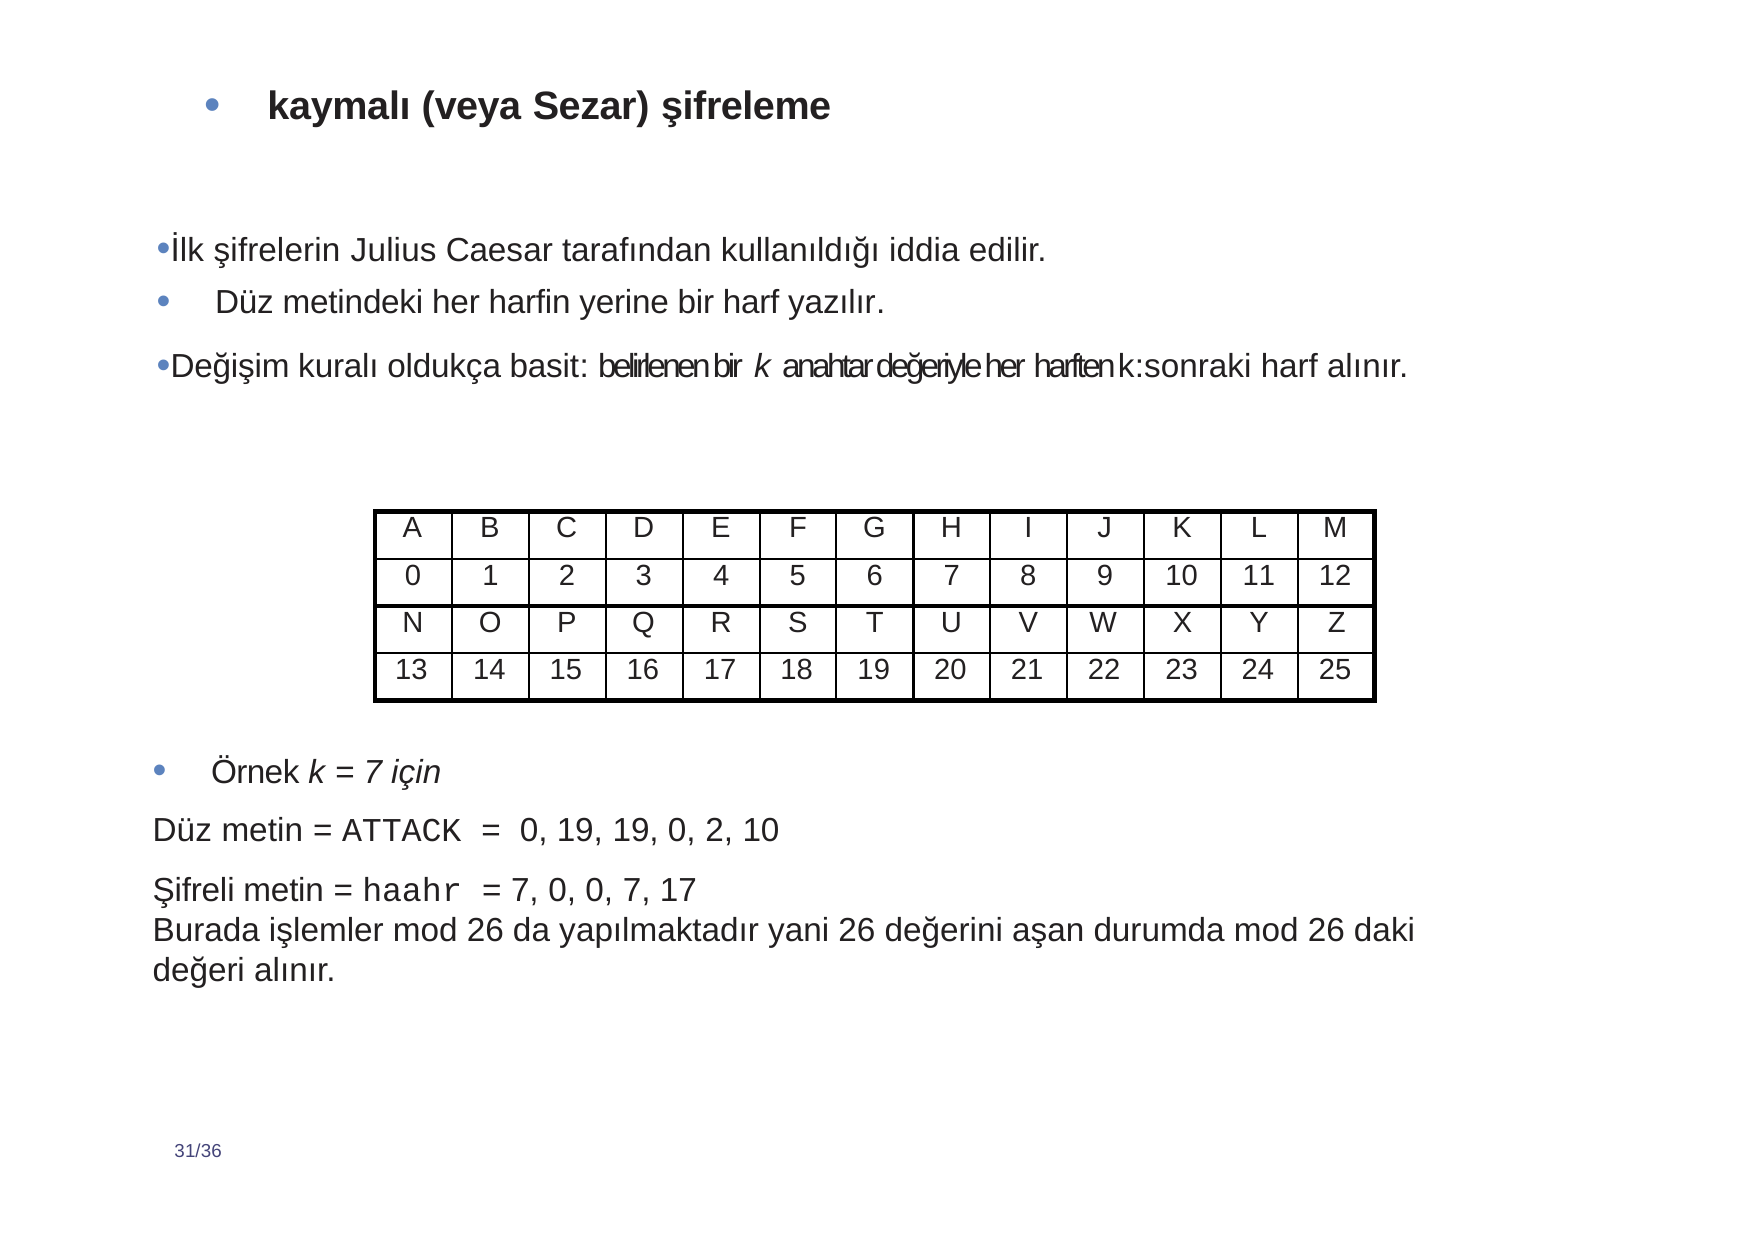

kaymalı (veya Sezar) şifreleme
İlk şifrelerin Julius Caesar tarafından kullanıldığı iddia edilir.

Düz metindeki her harfin yerine bir harf yazılır.
Değişim kuralı oldukça basit: belirlenen bir  k  anahtar değeriyle her  harften k:sonraki harf alınır.
| A | B | C | D | E | F | G | H | I | J | K | L | M |
| --- | --- | --- | --- | --- | --- | --- | --- | --- | --- | --- | --- | --- |
| 0 | 1 | 2 | 3 | 4 | 5 | 6 | 7 | 8 | 9 | 10 | 11 | 12 |
| N | O | P | Q | R | S | T | U | V | W | X | Y | Z |
| 13 | 14 | 15 | 16 | 17 | 18 | 19 | 20 | 21 | 22 | 23 | 24 | 25 |
Örnek k = 7 için

Düz metin = ATTACK =  0, 19, 19, 0, 2, 10

Şifreli metin = haahr = 7, 0, 0, 7, 17
Burada işlemler mod 26 da yapılmaktadır yani 26 değerini aşan durumda mod 26 daki değeri alınır.
31/36